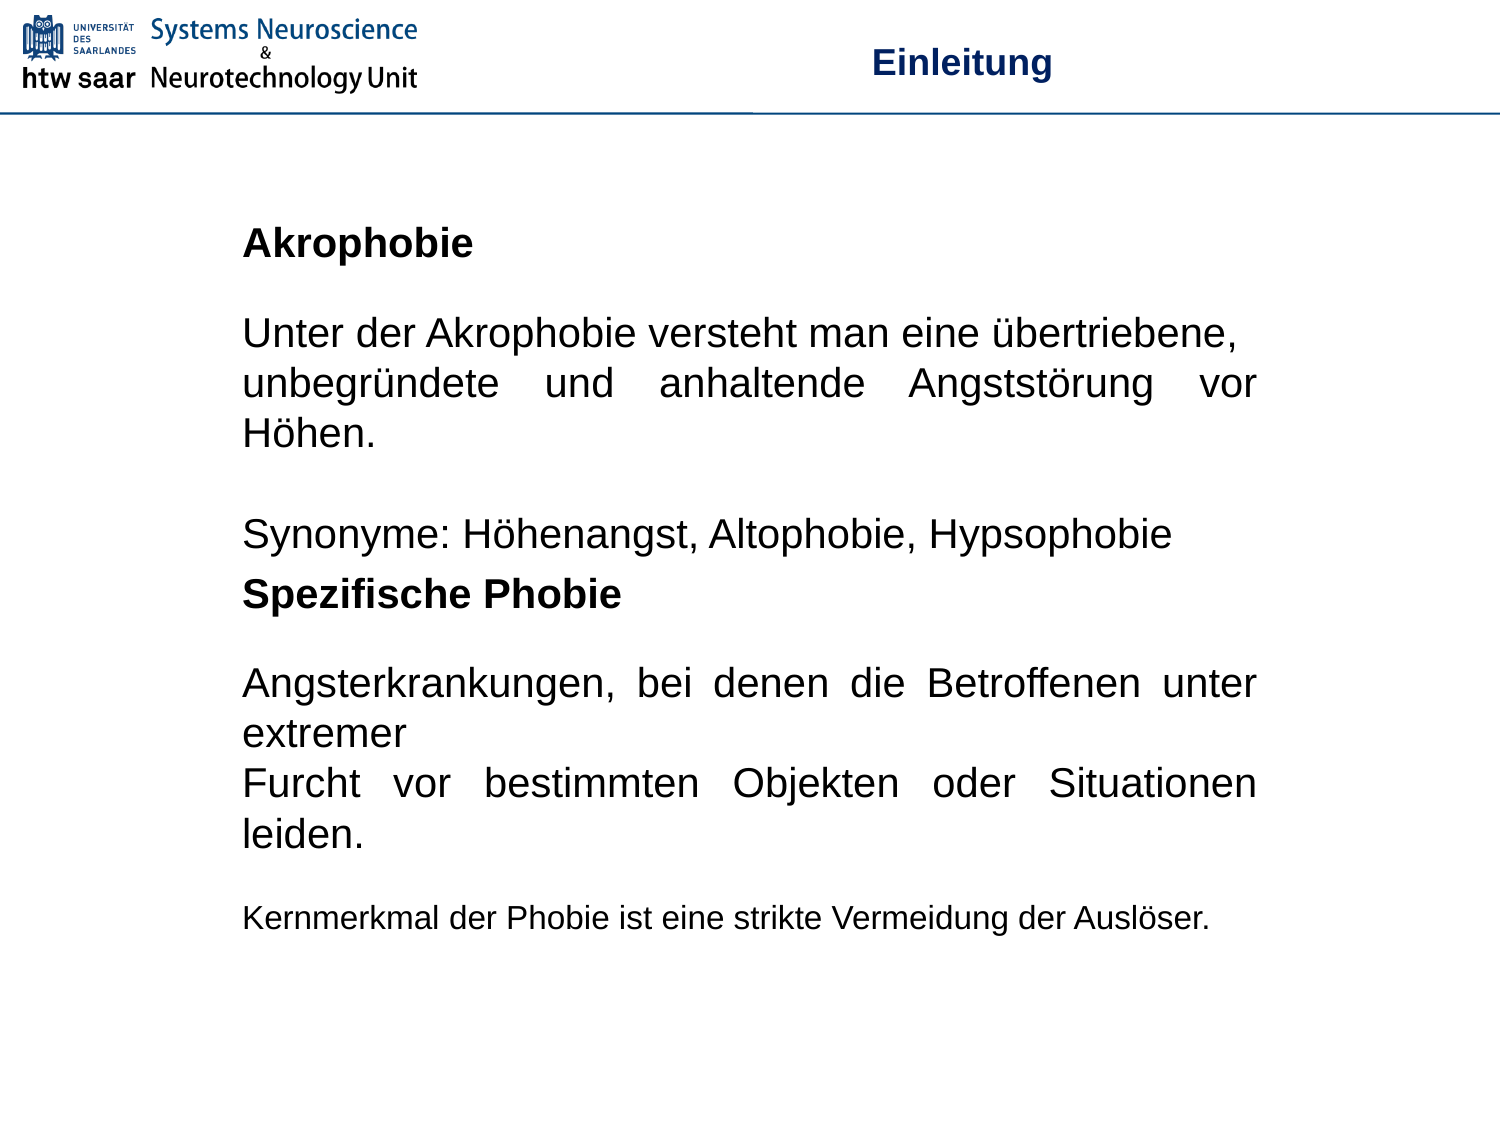

Einleitung
Akrophobie

Unter der Akrophobie versteht man eine übertriebene,
unbegründete und anhaltende Angststörung vor Höhen.

Synonyme: Höhenangst, Altophobie, Hypsophobie
Spezifische Phobie

Angsterkrankungen, bei denen die Betroffenen unter extremer
Furcht vor bestimmten Objekten oder Situationen leiden.

Kernmerkmal der Phobie ist eine strikte Vermeidung der Auslöser.